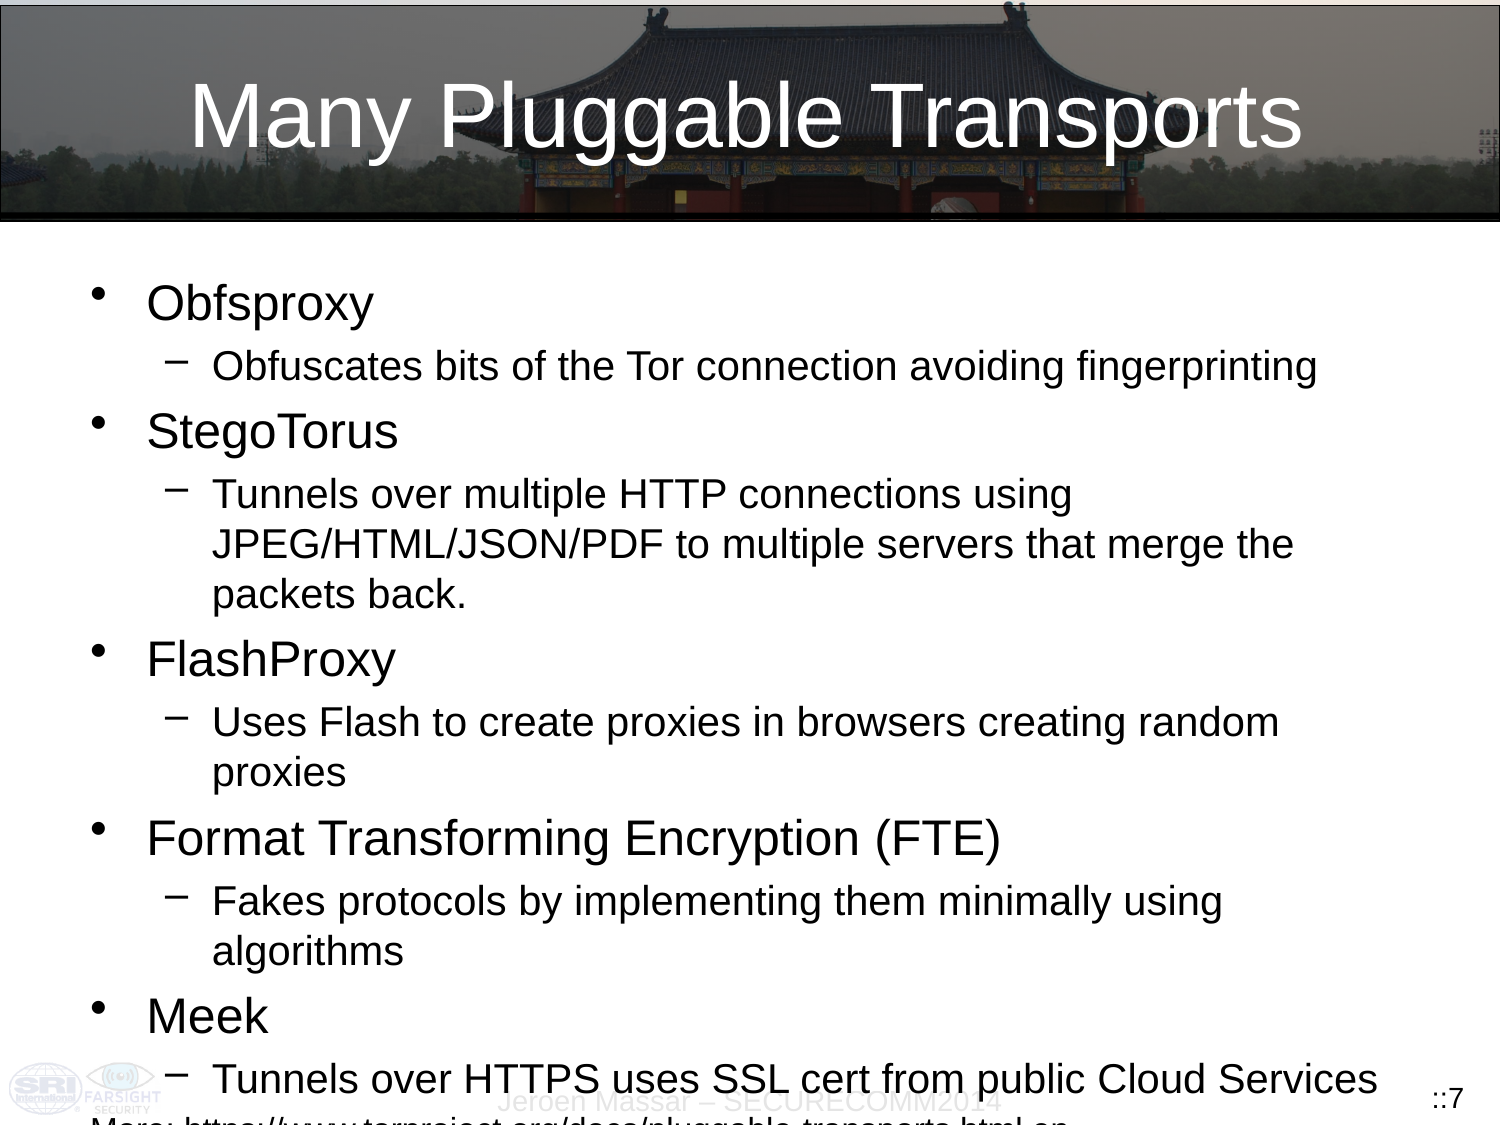

# Many Pluggable Transports
Obfsproxy
Obfuscates bits of the Tor connection avoiding fingerprinting
StegoTorus
Tunnels over multiple HTTP connections using JPEG/HTML/JSON/PDF to multiple servers that merge the packets back.
FlashProxy
Uses Flash to create proxies in browsers creating random proxies
Format Transforming Encryption (FTE)
Fakes protocols by implementing them minimally using algorithms
Meek
Tunnels over HTTPS uses SSL cert from public Cloud Services
More: https://www.torproject.org/docs/pluggable-transports.html.en